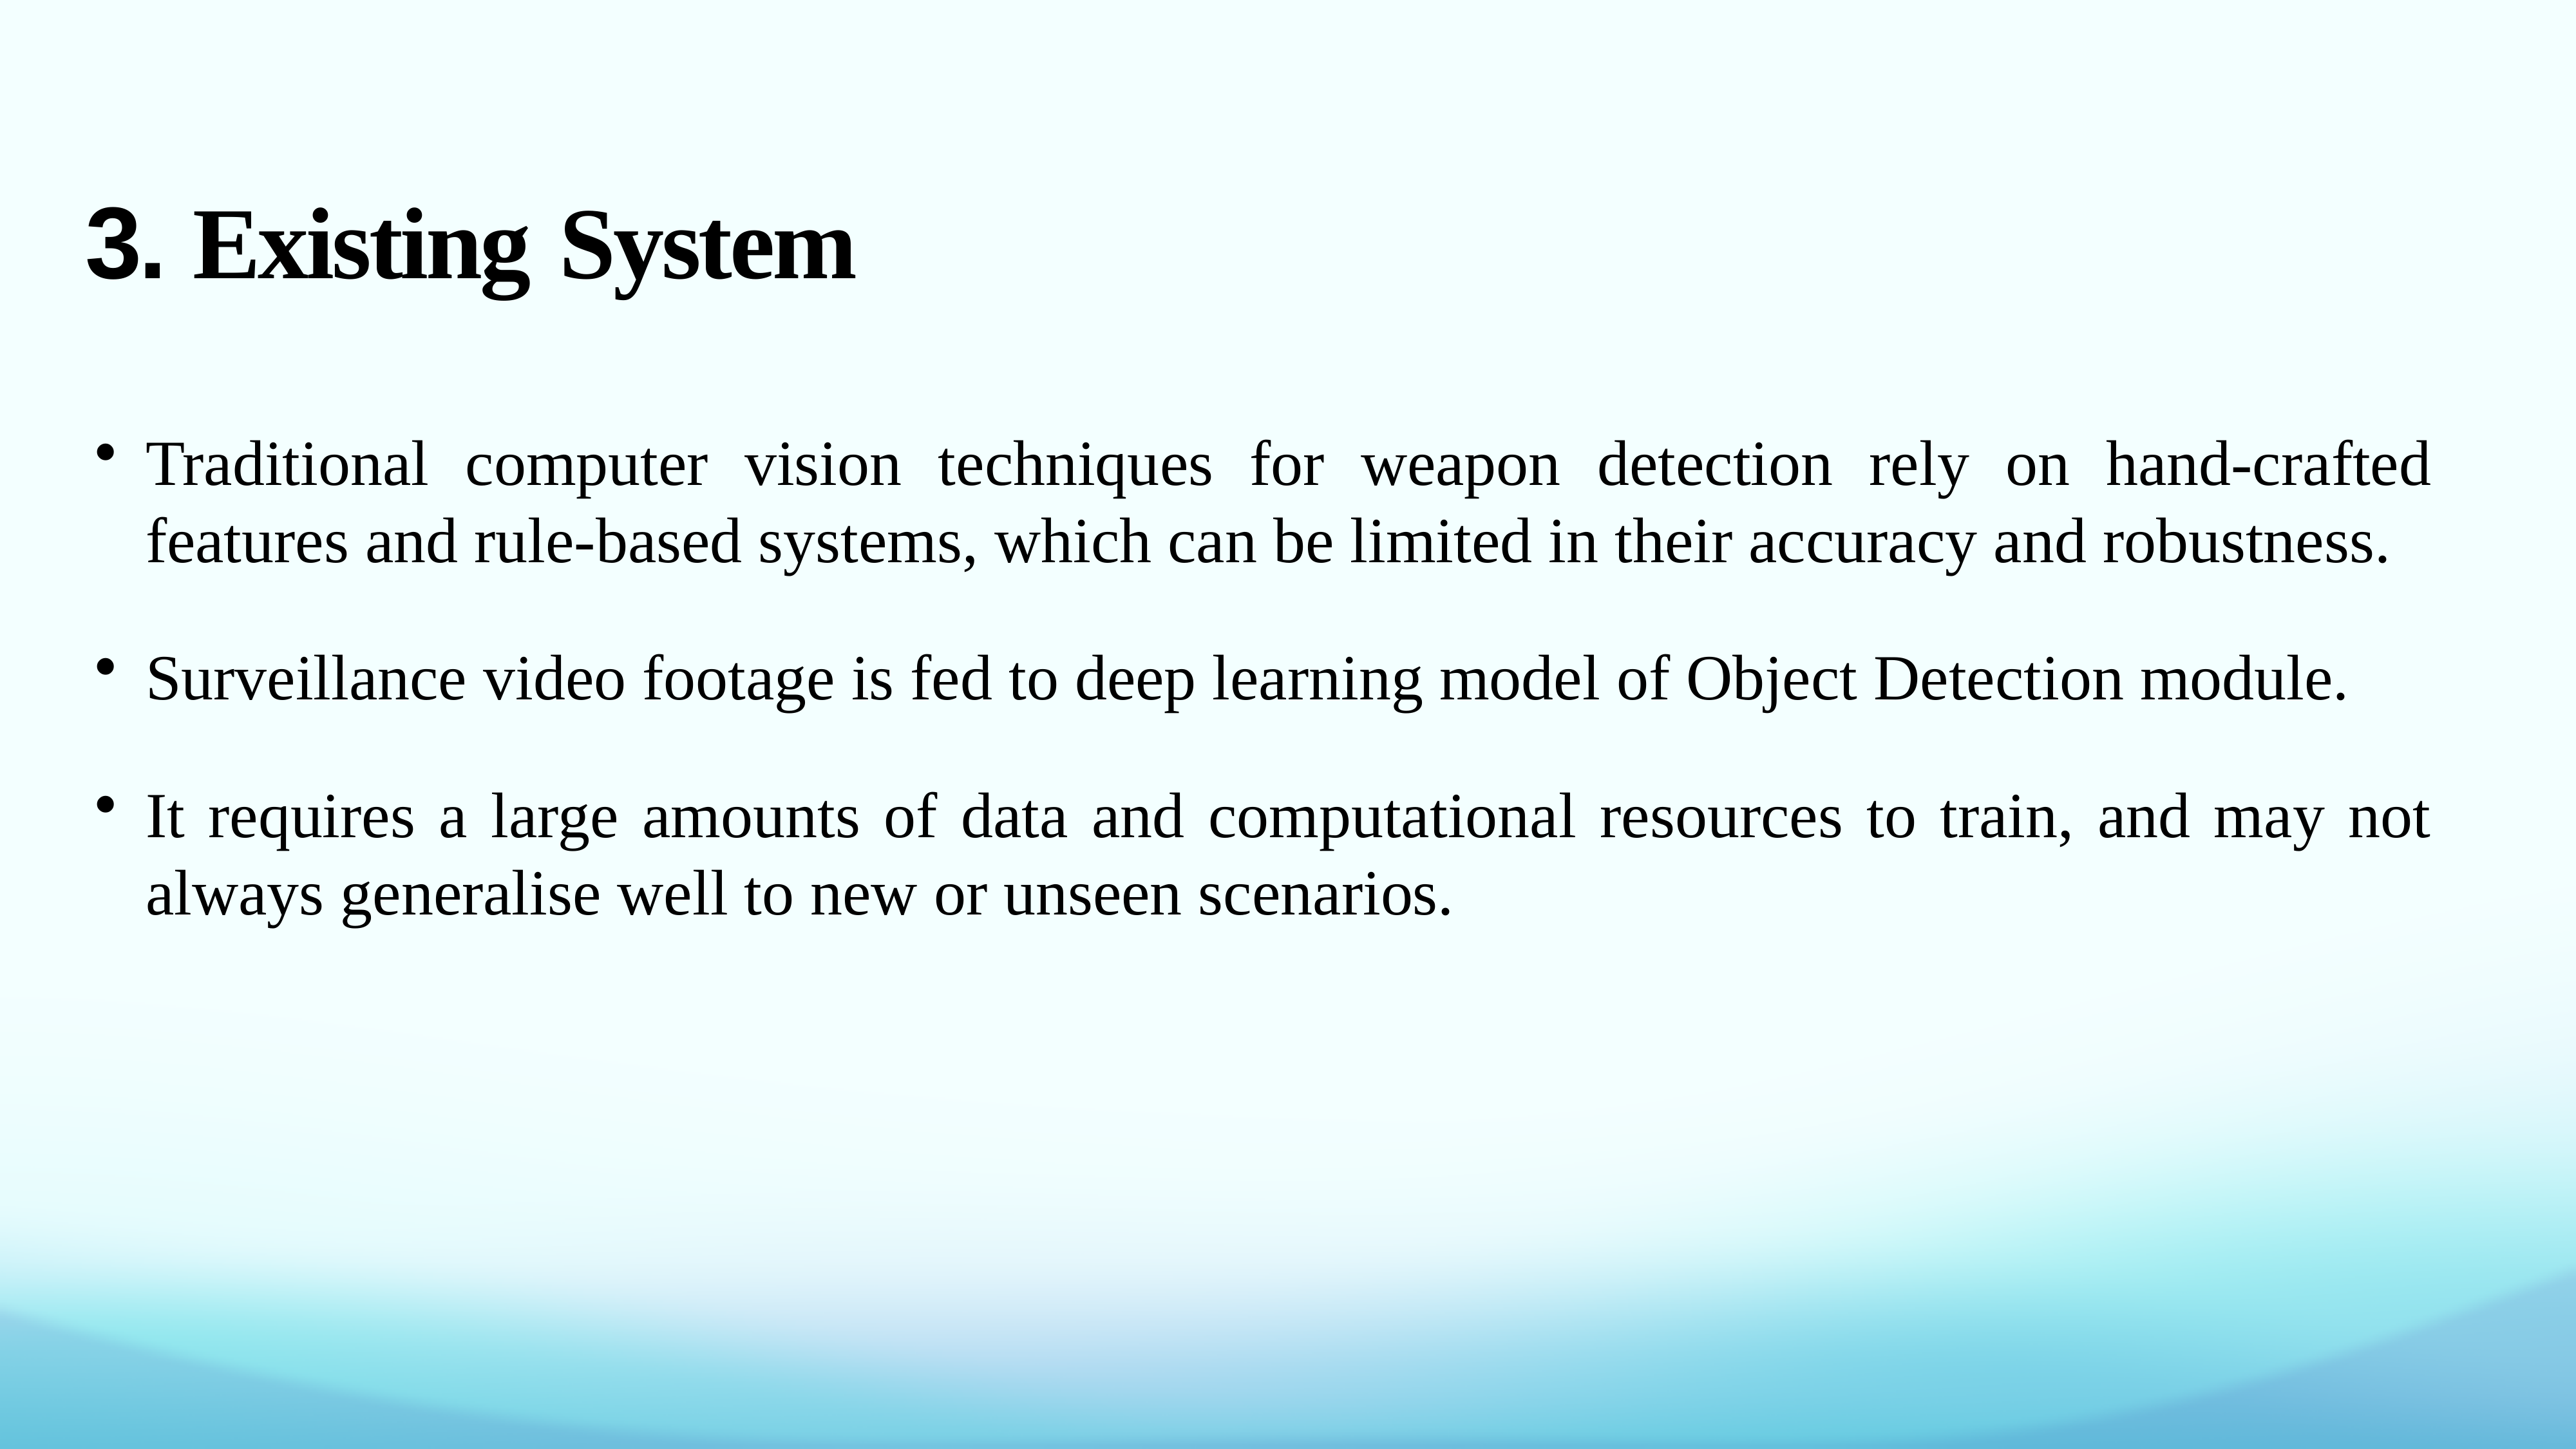

# 3. Existing System
Traditional computer vision techniques for weapon detection rely on hand-crafted features and rule-based systems, which can be limited in their accuracy and robustness.
Surveillance video footage is fed to deep learning model of Object Detection module.
It requires a large amounts of data and computational resources to train, and may not always generalise well to new or unseen scenarios.

5